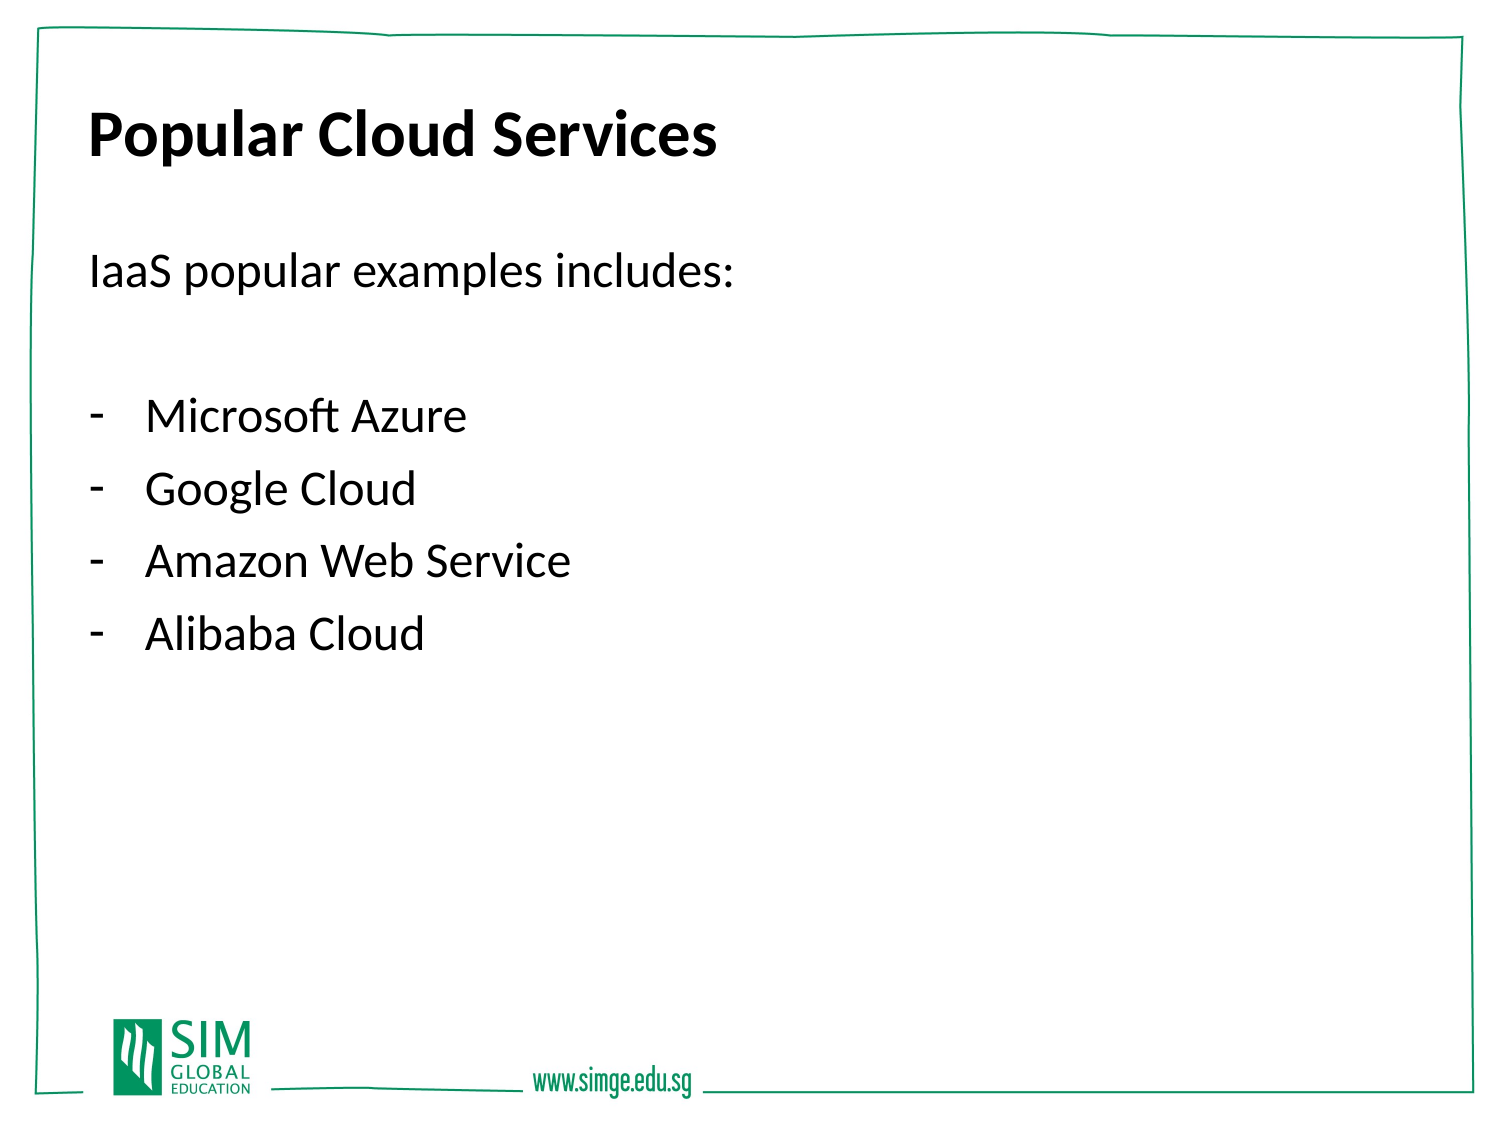

Popular Cloud Services
IaaS popular examples includes:

Microsoft Azure
Google Cloud
Amazon Web Service
Alibaba Cloud